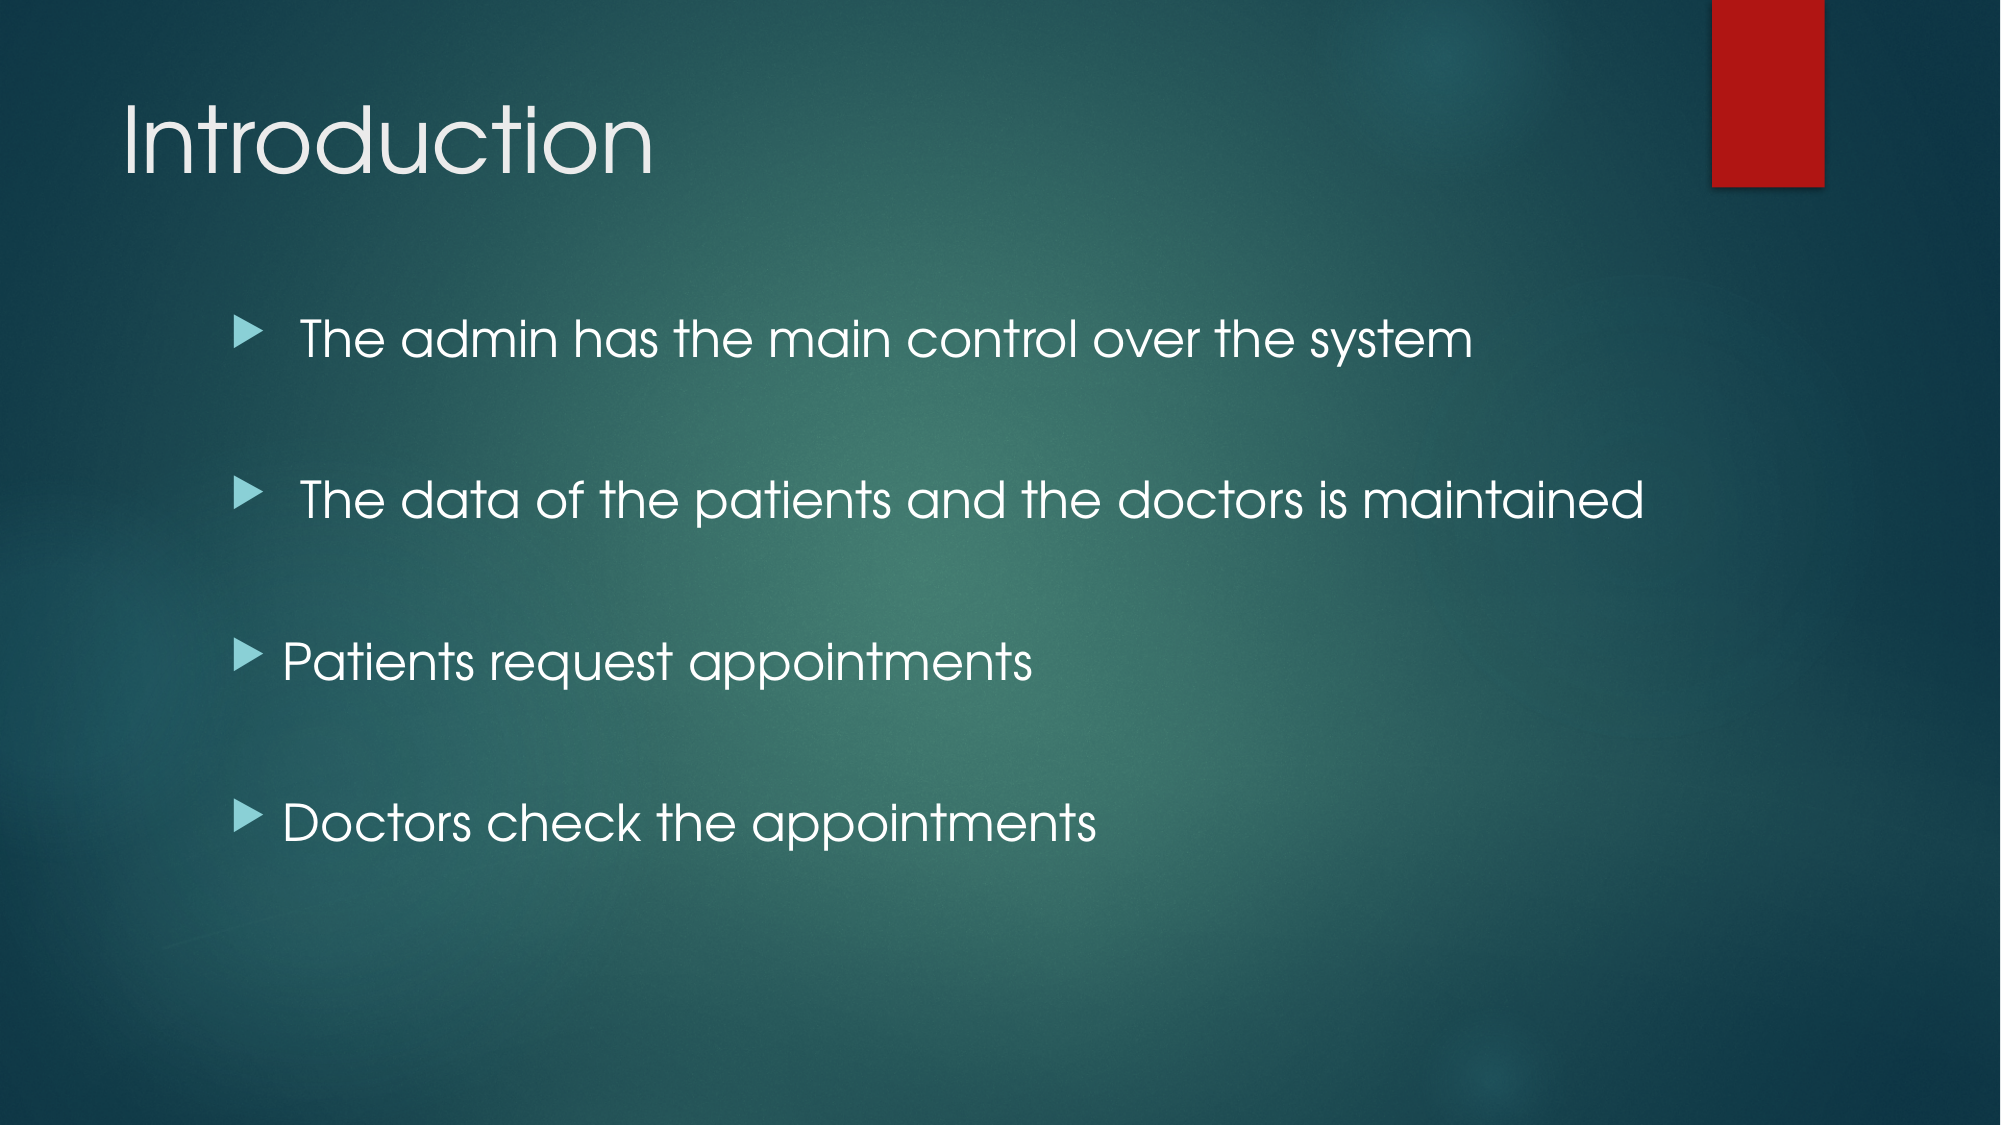

# Introduction

The admin has the main control over the system

The data of the patients and the doctors is maintained

Patients request appointments

Doctors check the appointments